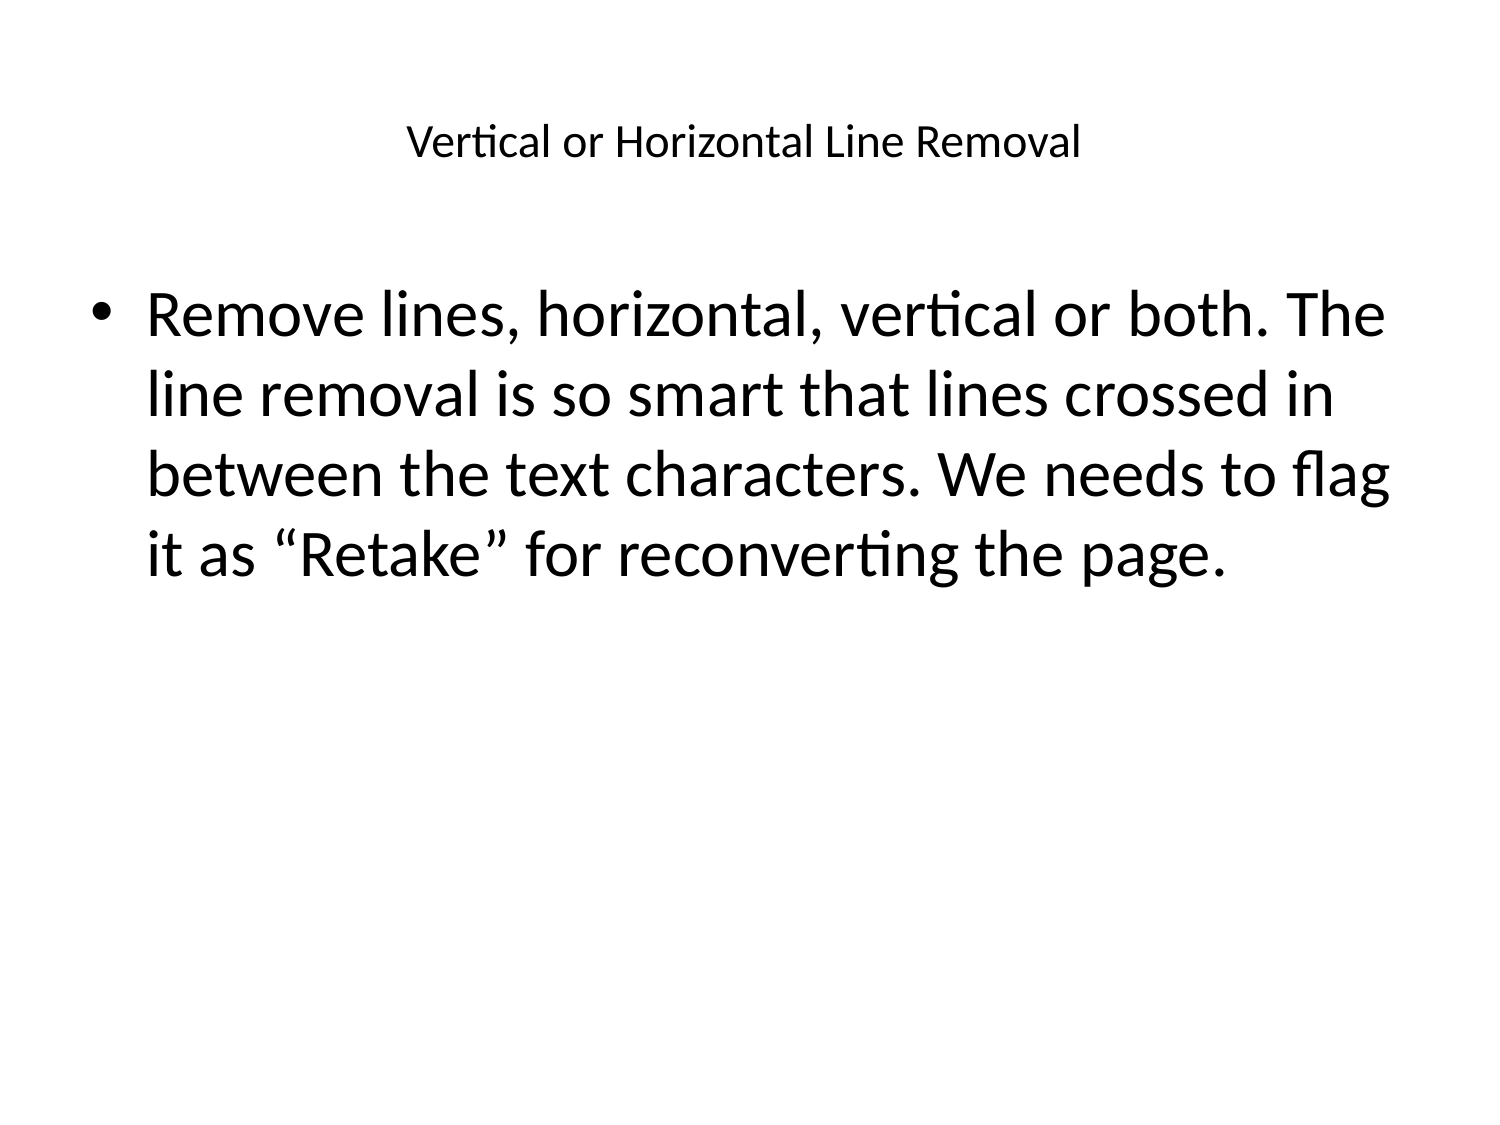

# Vertical or Horizontal Line Removal
Remove lines, horizontal, vertical or both. The line removal is so smart that lines crossed in between the text characters. We needs to flag it as “Retake” for reconverting the page.